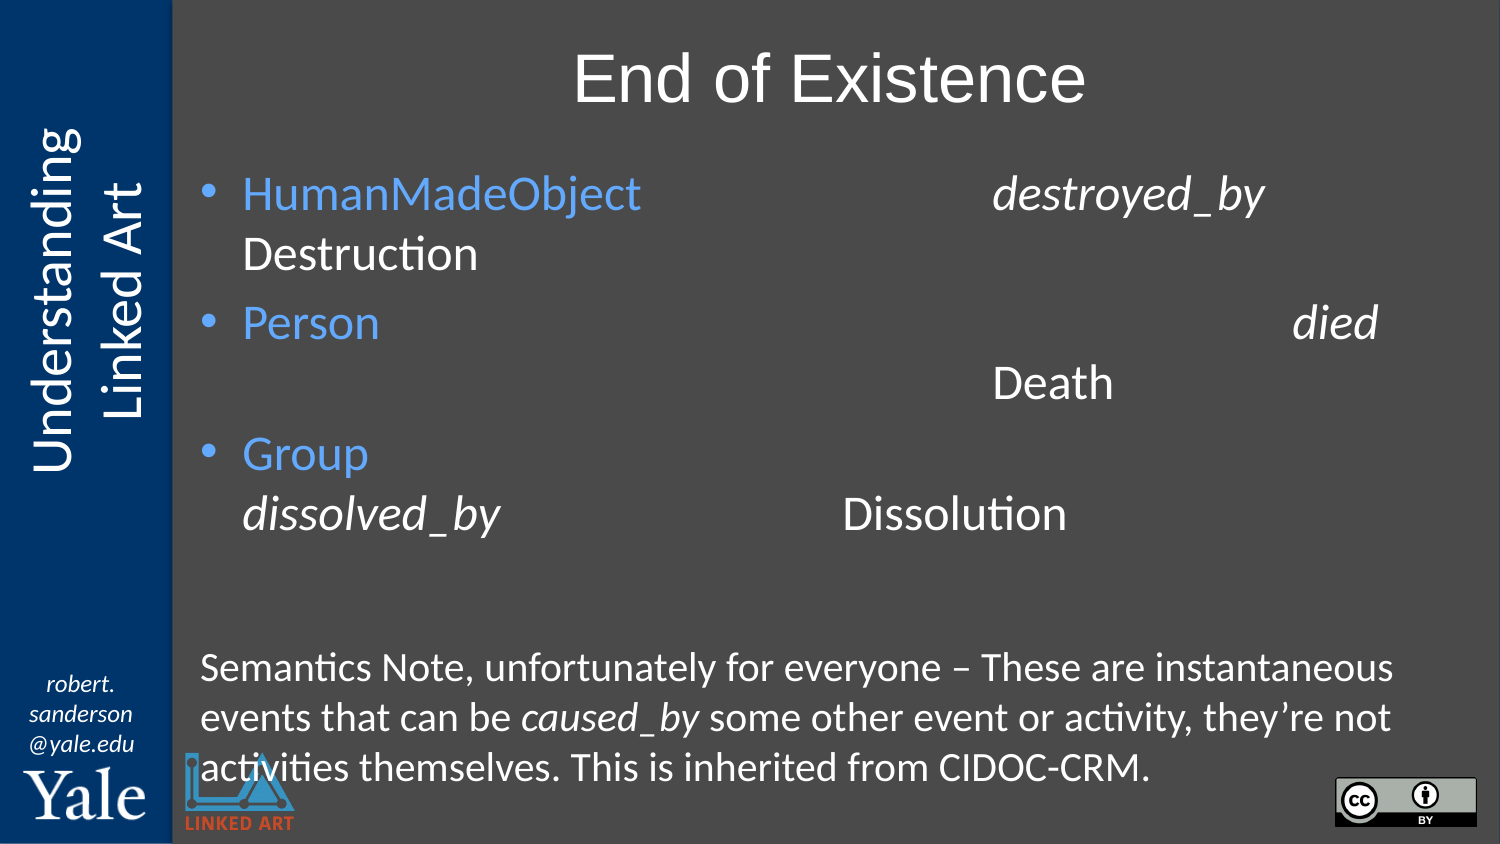

# End of Existence
HumanMadeObject			destroyed_by 		Destruction
Person 							died 						Death
Group 							dissolved_by 			Dissolution
Semantics Note, unfortunately for everyone – These are instantaneous events that can be caused_by some other event or activity, they’re not activities themselves. This is inherited from CIDOC-CRM.